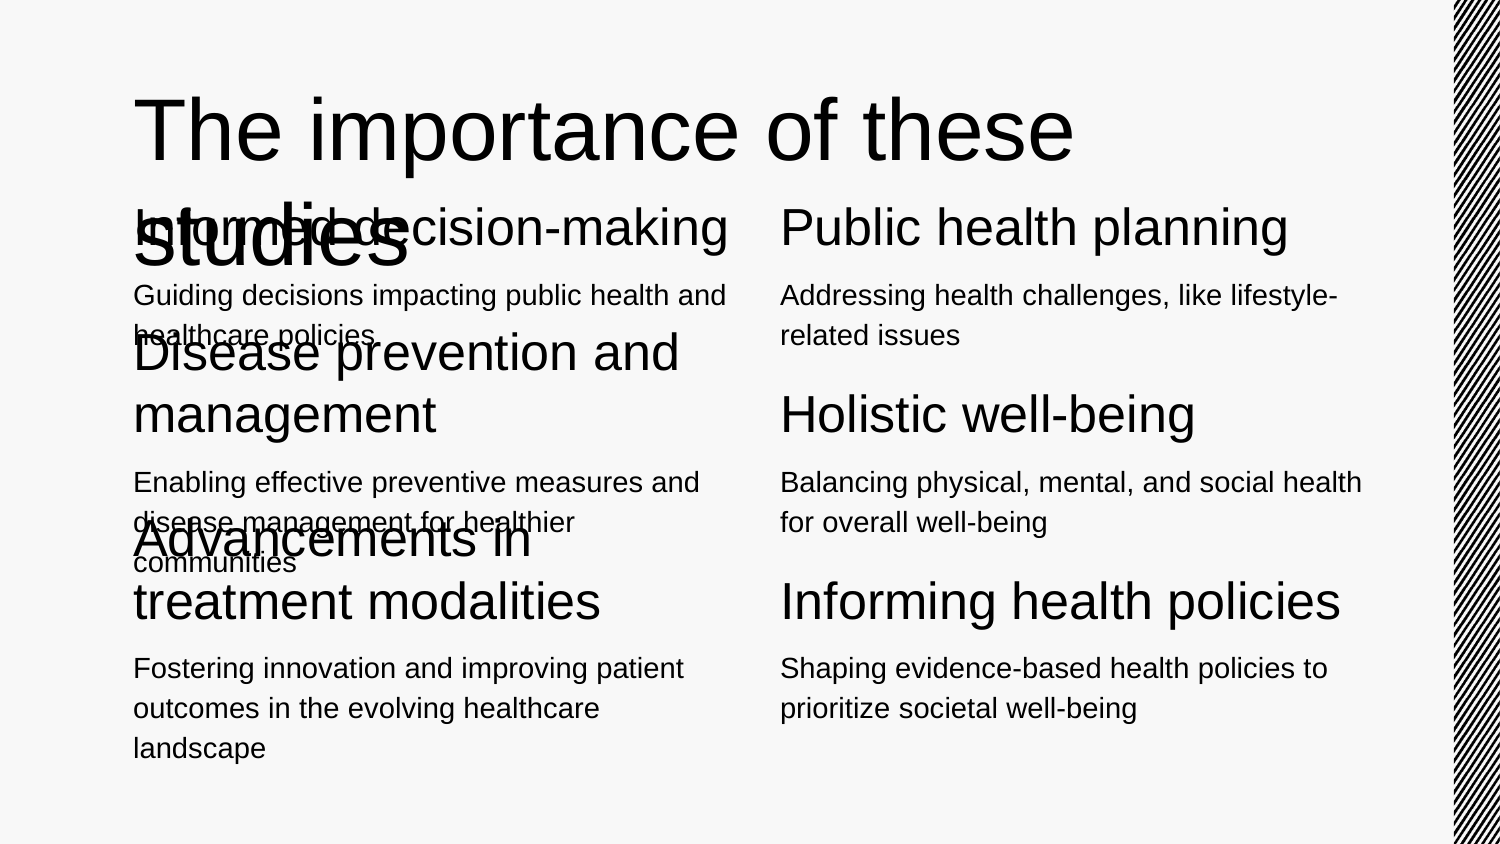

# The importance of these studies
Informed decision-making
Public health planning
Guiding decisions impacting public health and healthcare policies
Addressing health challenges, like lifestyle-related issues
Disease prevention and management
Holistic well-being
Enabling effective preventive measures and disease management for healthier communities
Balancing physical, mental, and social health for overall well-being
Advancements in treatment modalities
Informing health policies
Fostering innovation and improving patient outcomes in the evolving healthcare landscape
Shaping evidence-based health policies to prioritize societal well-being